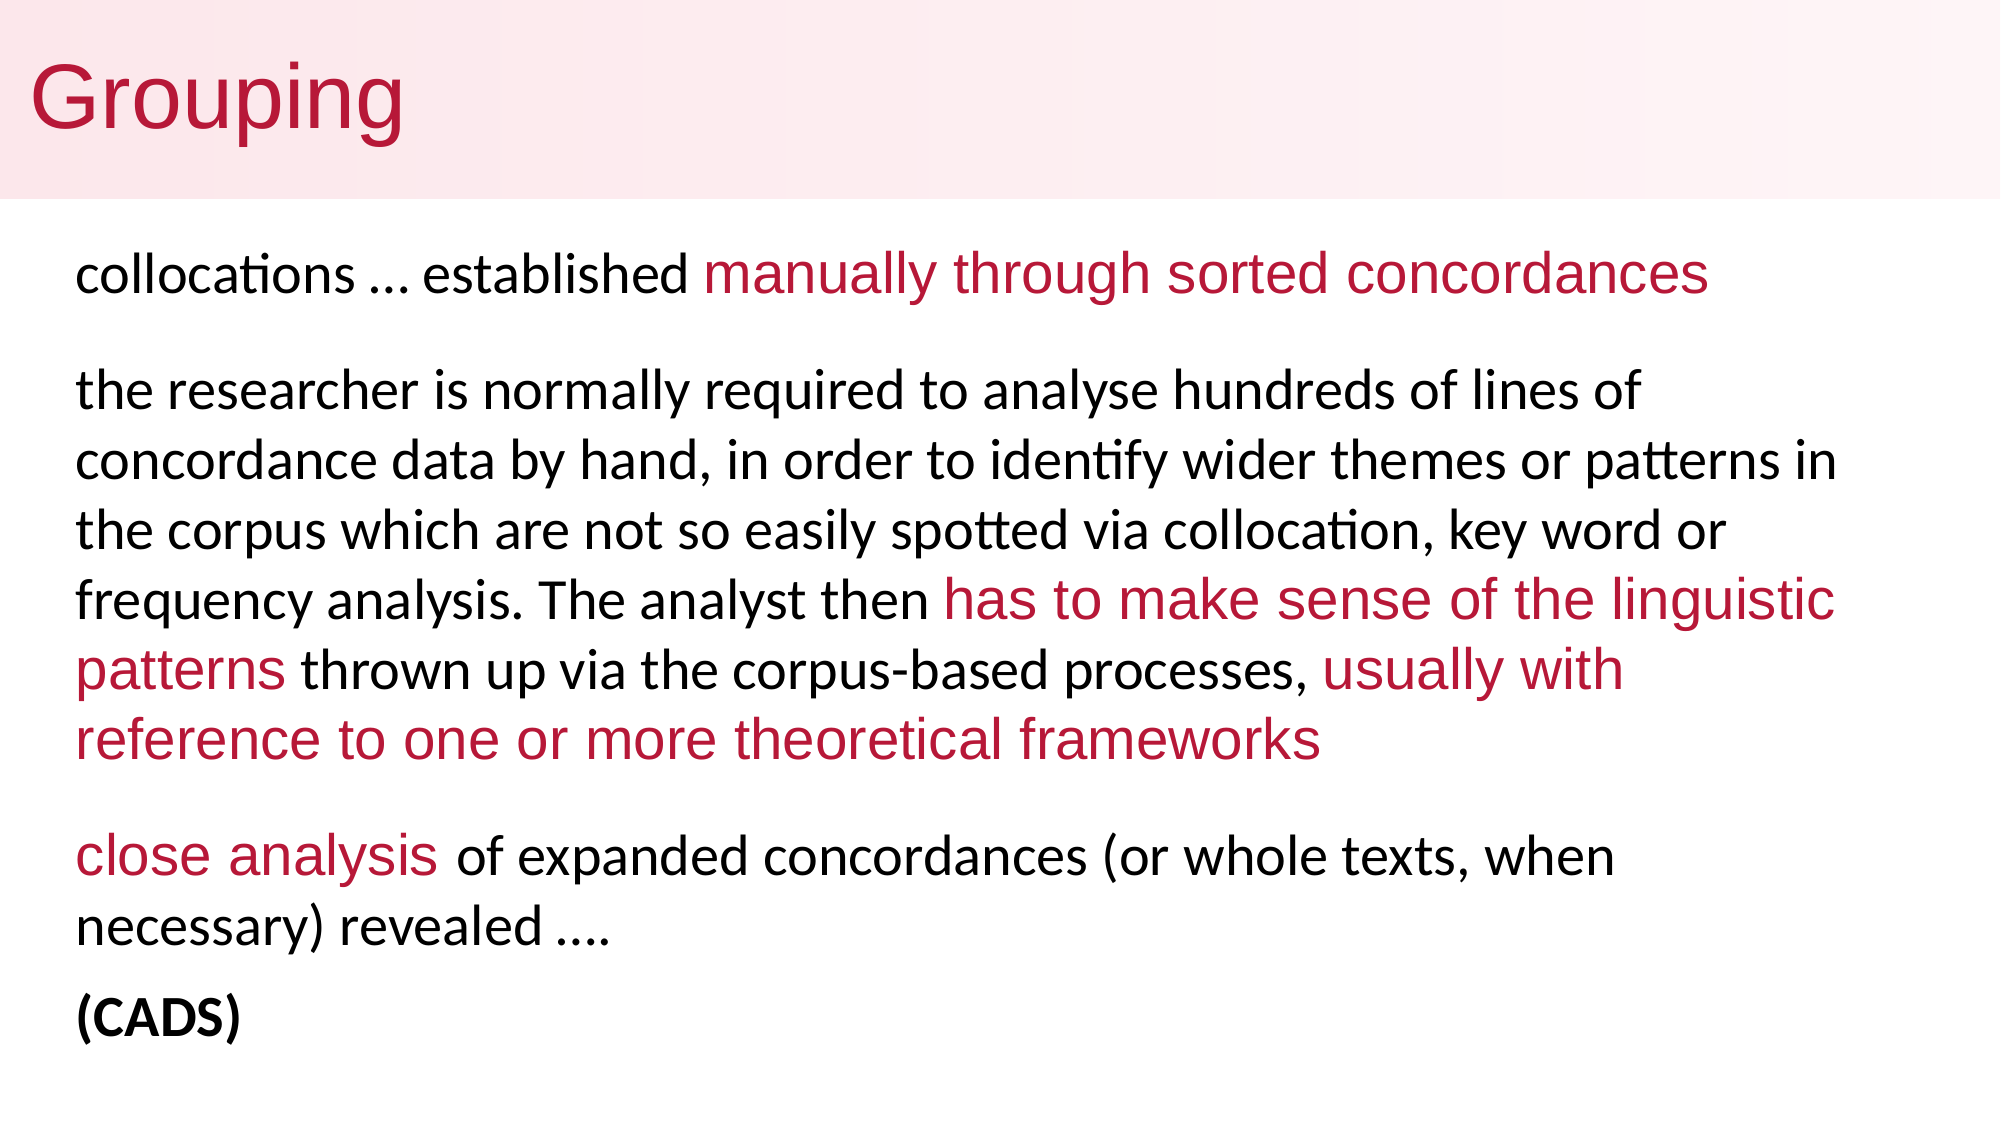

# Grouping
collocations … established manually through sorted concordances
the researcher is normally required to analyse hundreds of lines of concordance data by hand, in order to identify wider themes or patterns in the corpus which are not so easily spotted via collocation, key word or frequency analysis. The analyst then has to make sense of the linguistic patterns thrown up via the corpus-based processes, usually with reference to one or more theoretical frameworks
close analysis of expanded concordances (or whole texts, when necessary) revealed ….
(CADS)